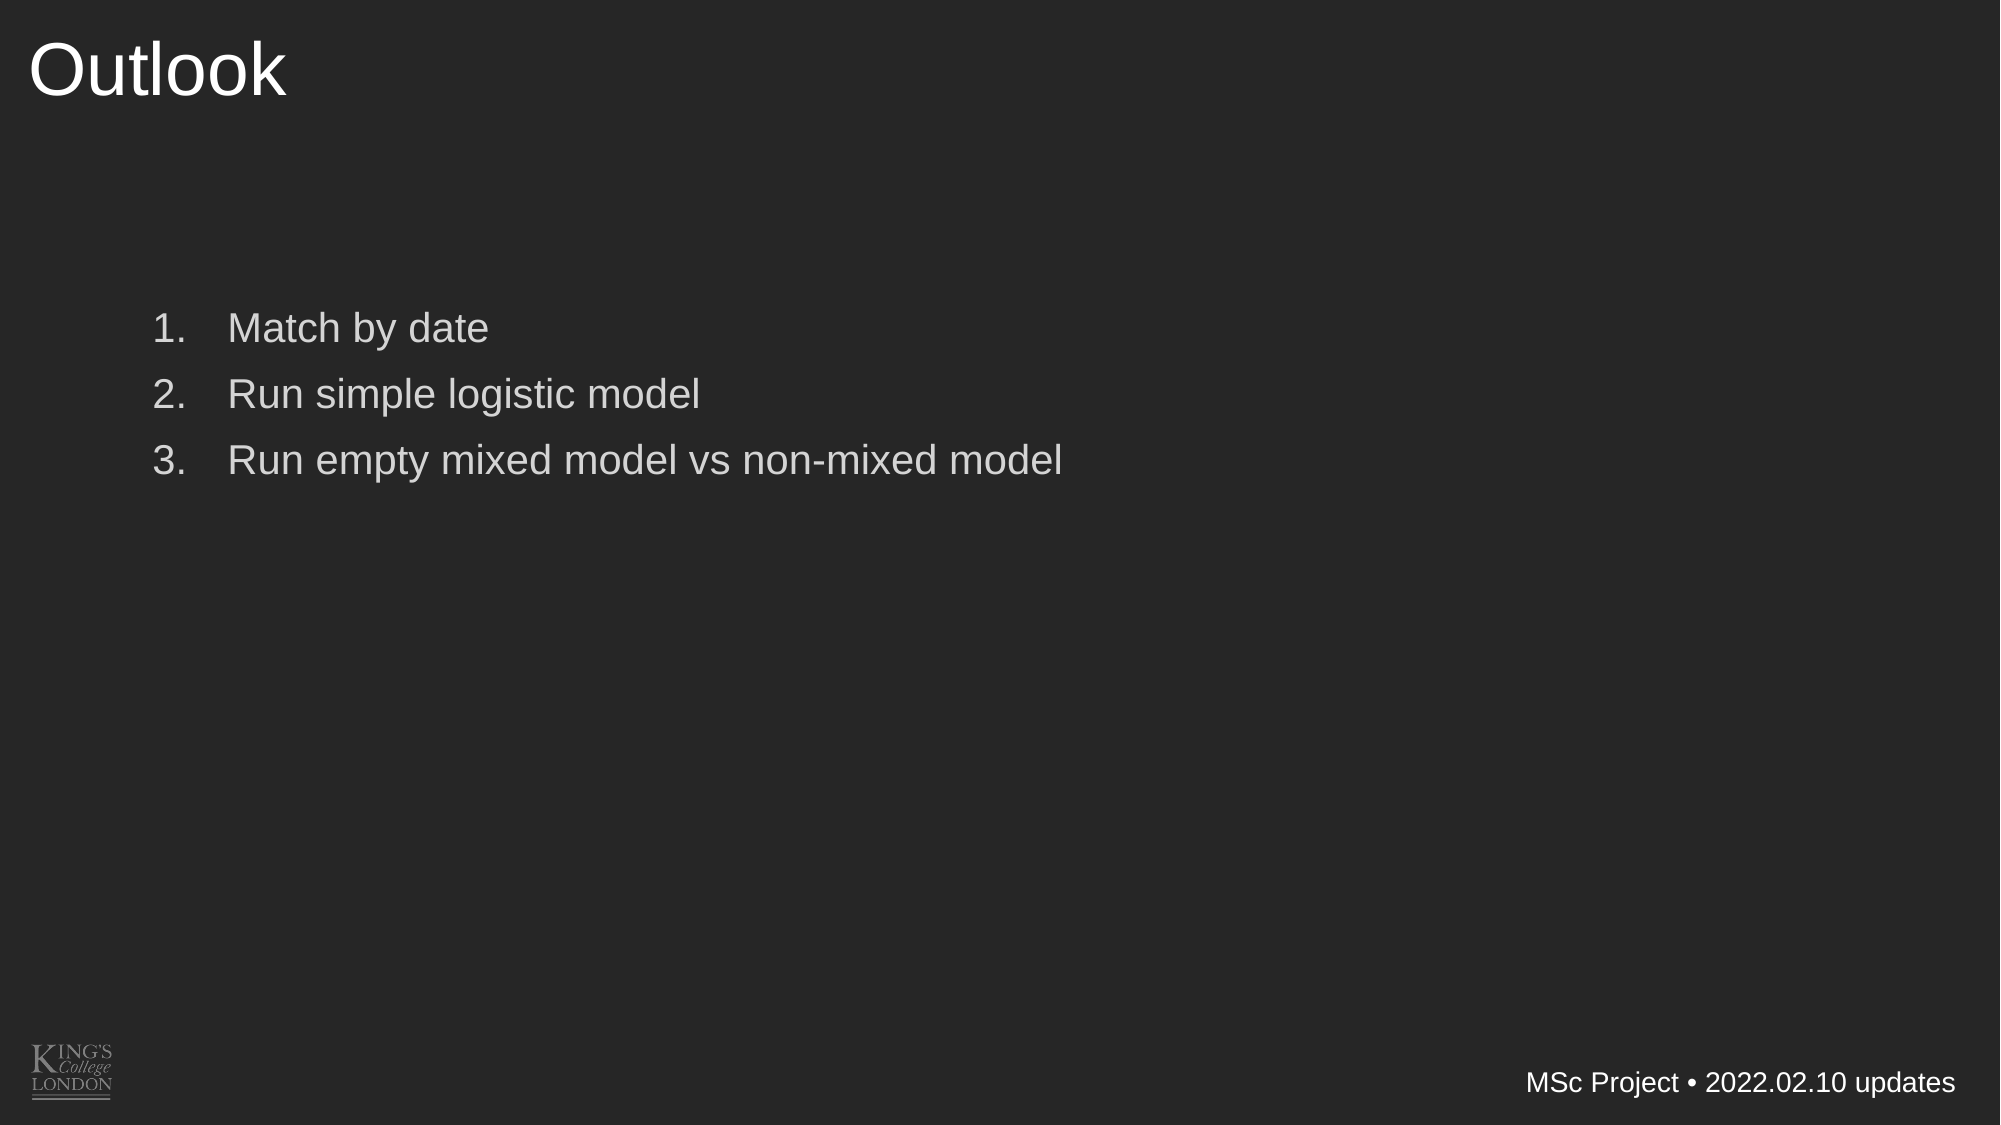

Outlook
Match by date
Run simple logistic model
Run empty mixed model vs non-mixed model
MSc Project • 2022.02.10 updates